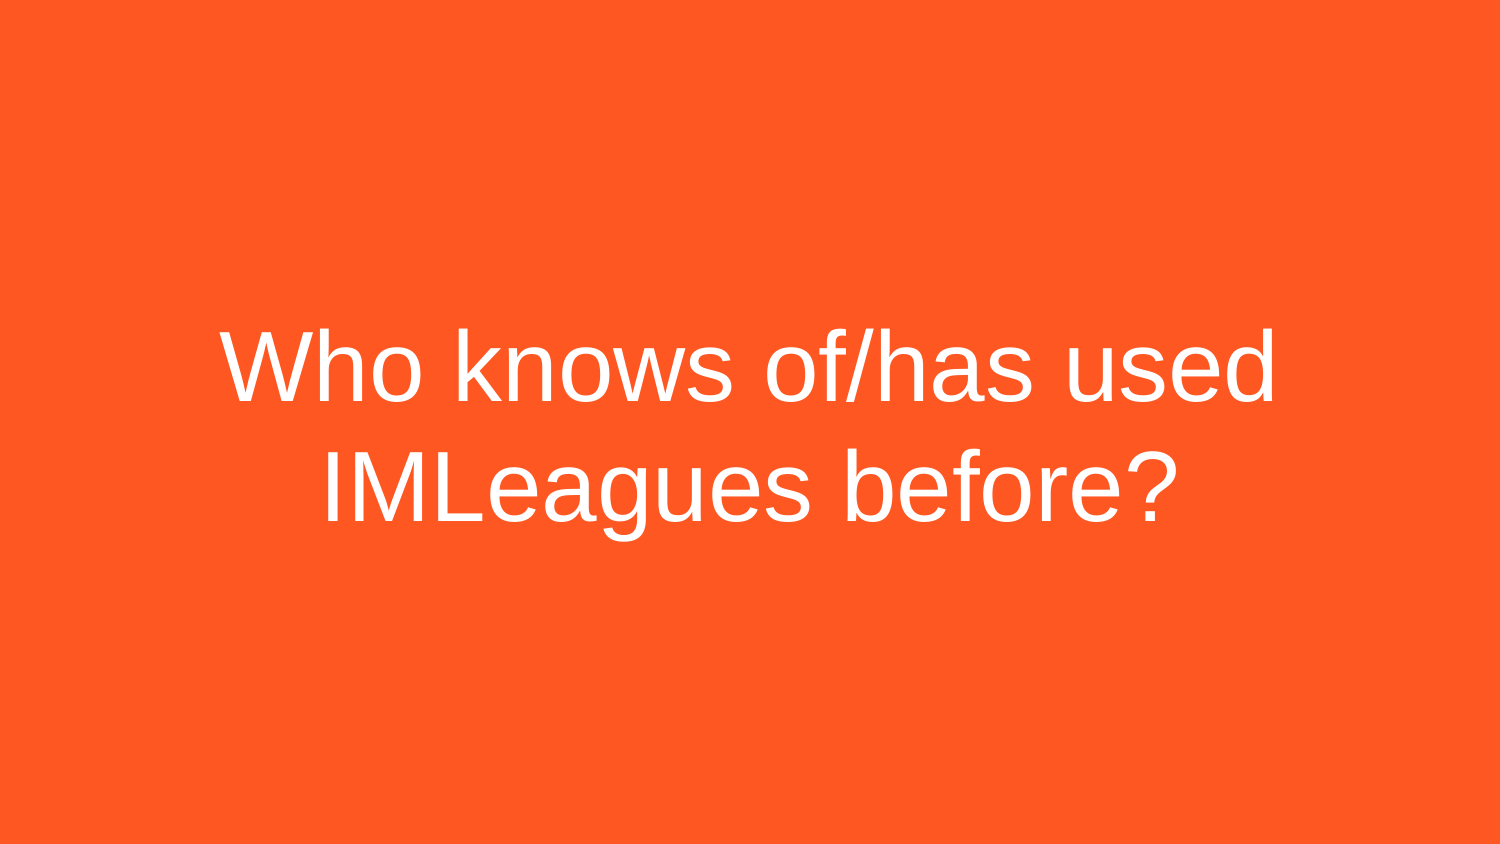

# Who knows of/has used IMLeagues before?